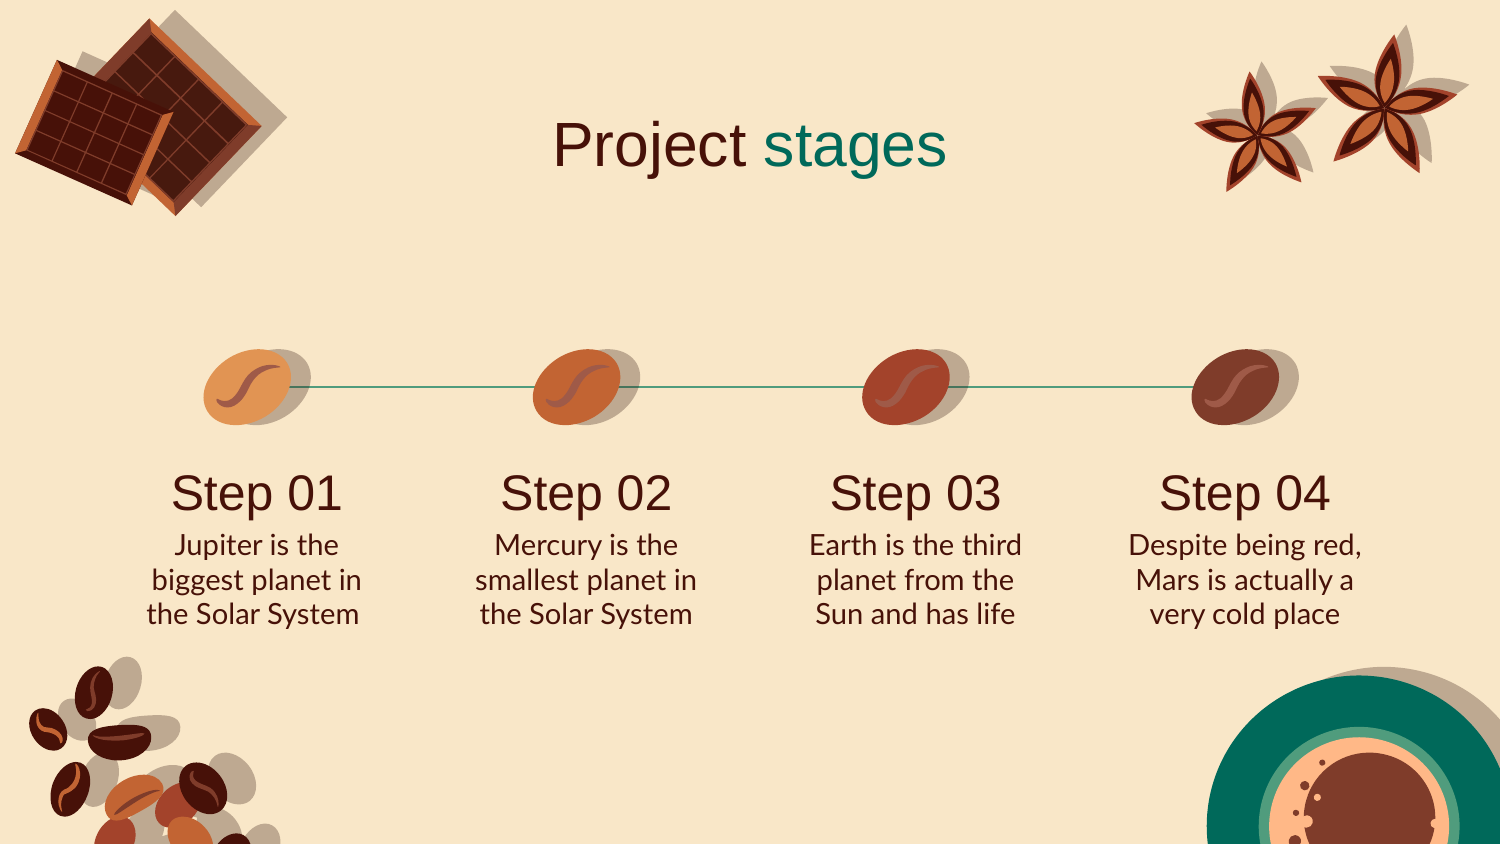

# Project stages

Step 01
Step 02
Step 03
Step 04
Jupiter is the biggest planet in the Solar System
Mercury is the smallest planet in the Solar System
Earth is the third planet from the Sun and has life
Despite being red, Mars is actually a very cold place